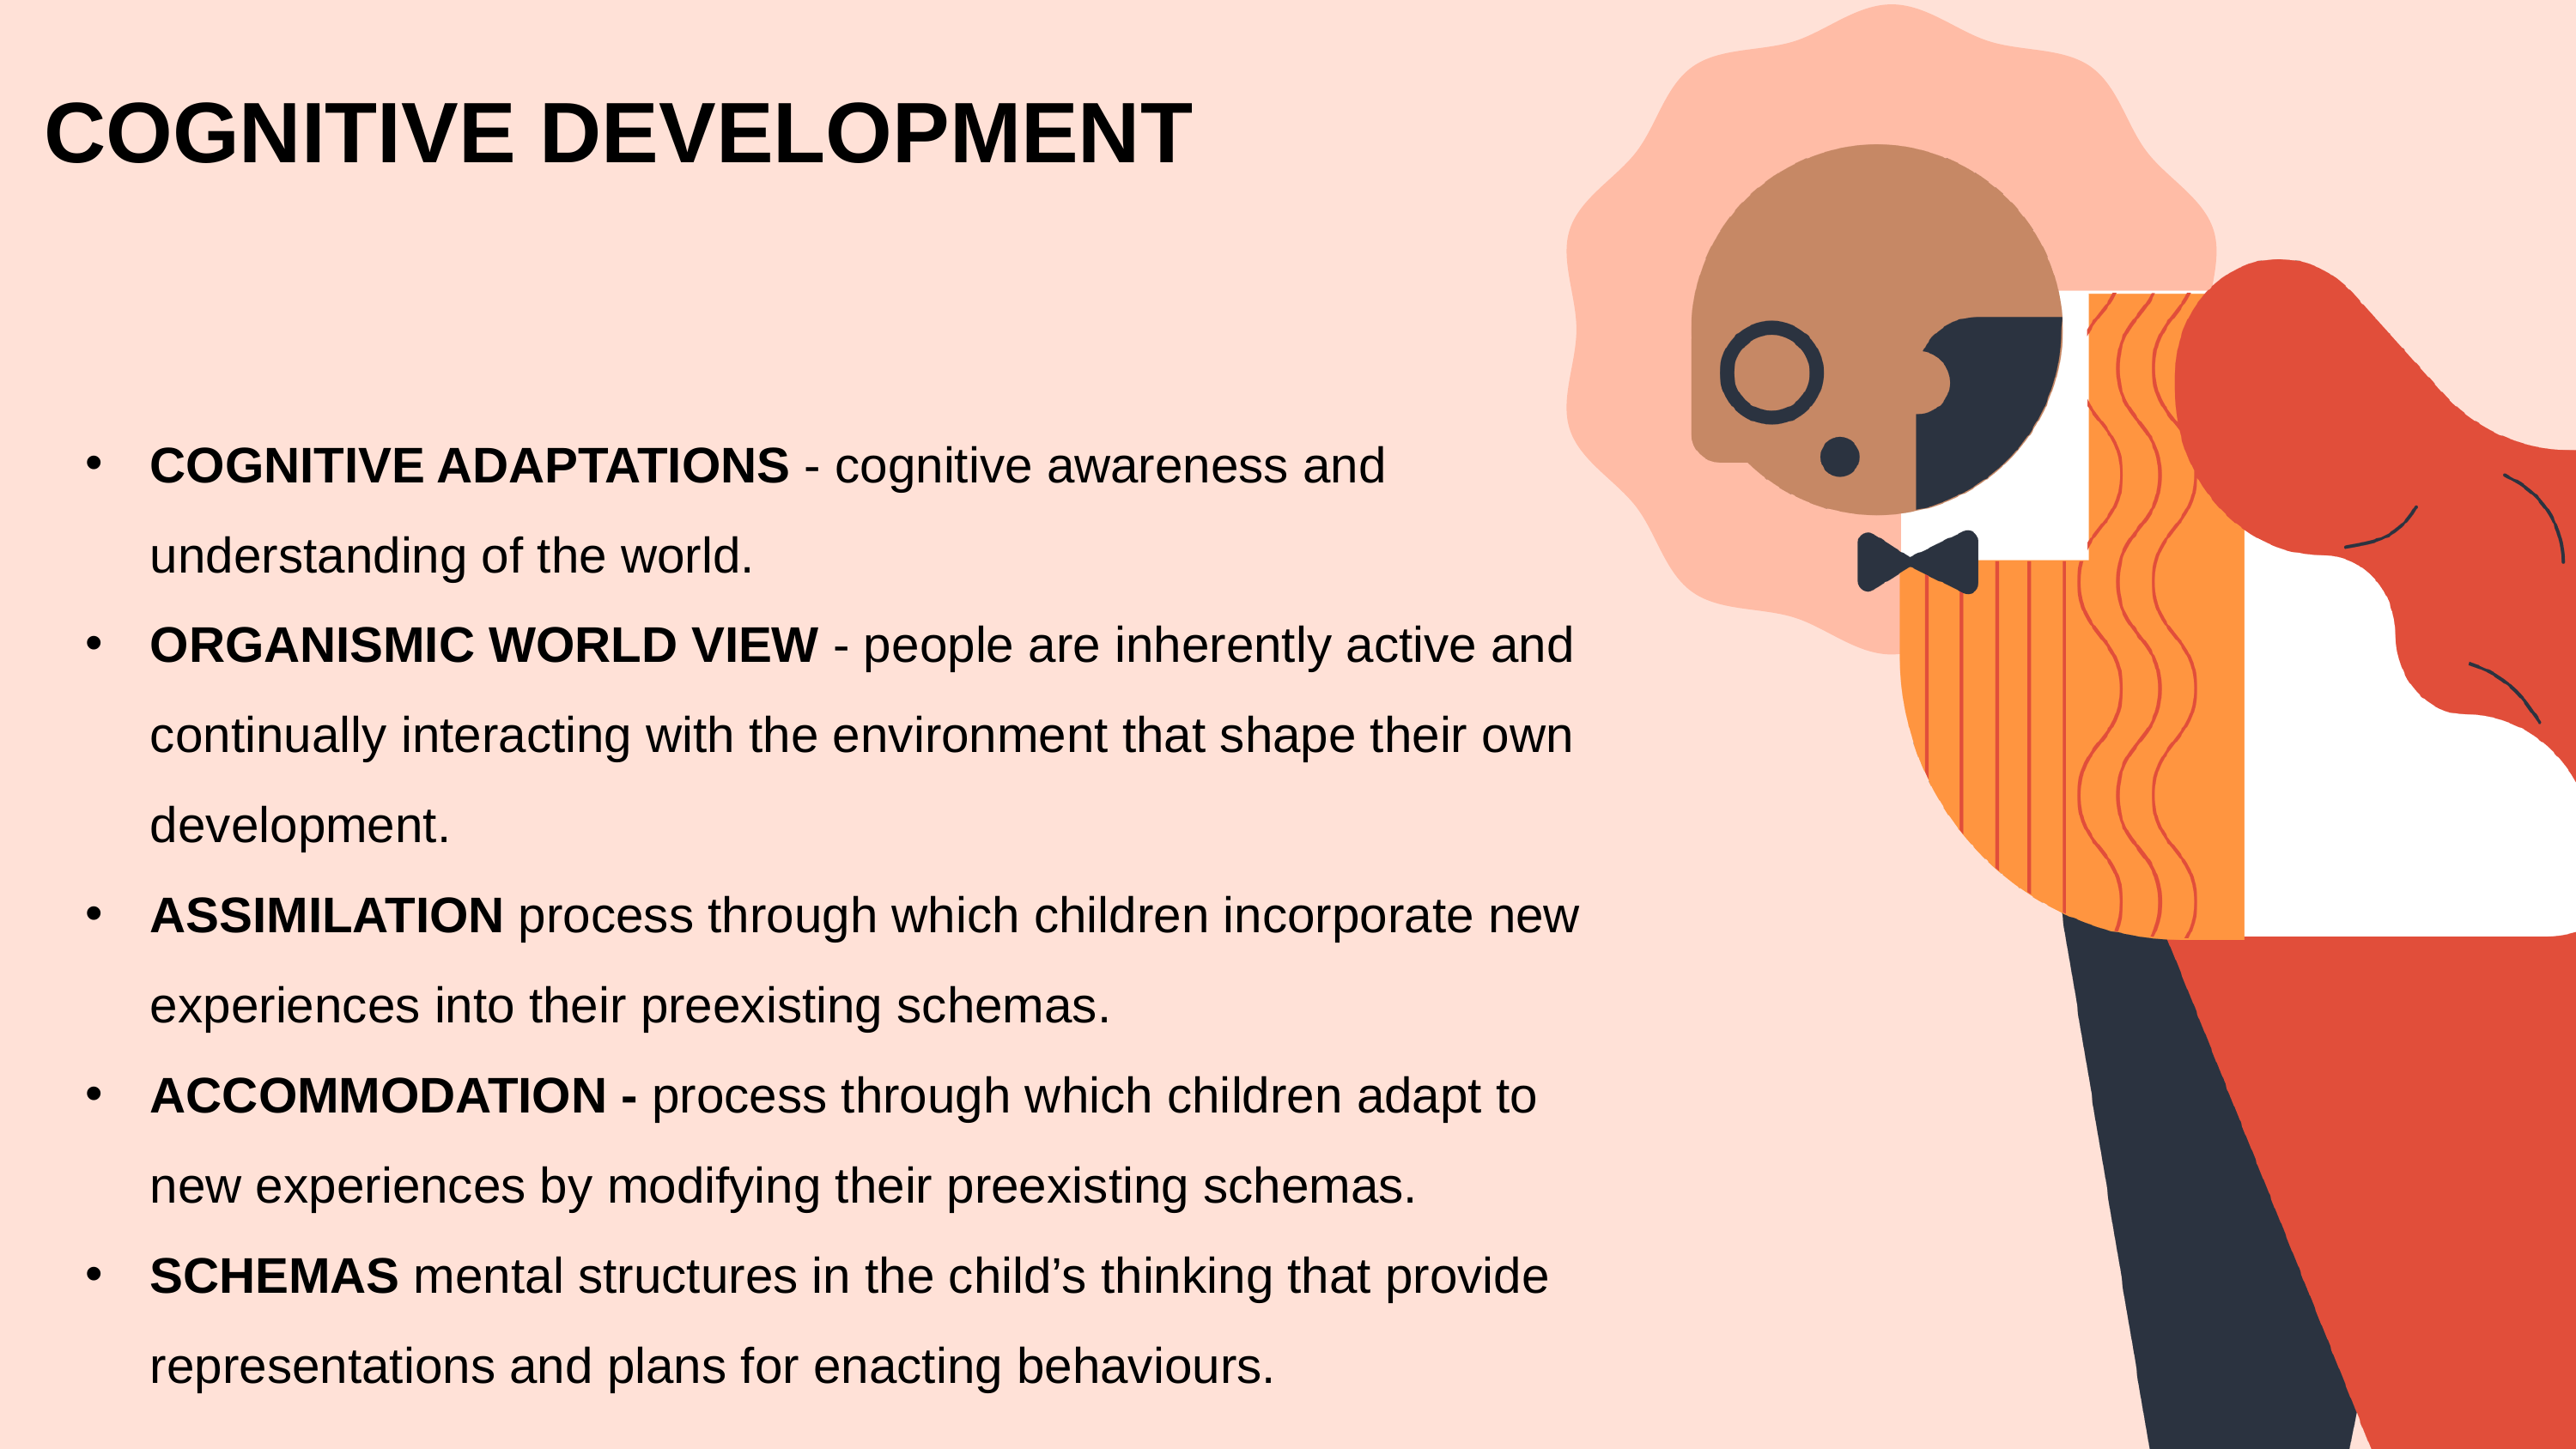

COGNITIVE DEVELOPMENT

COGNITIVE ADAPTATIONS - cognitive awareness and understanding of the world.
ORGANISMIC WORLD VIEW - people are inherently active and continually interacting with the environment that shape their own development.
ASSIMILATION process through which children incorporate new experiences into their preexisting schemas.
ACCOMMODATION - process through which children adapt to new experiences by modifying their preexisting schemas.
SCHEMAS mental structures in the child’s thinking that provide representations and plans for enacting behaviours.